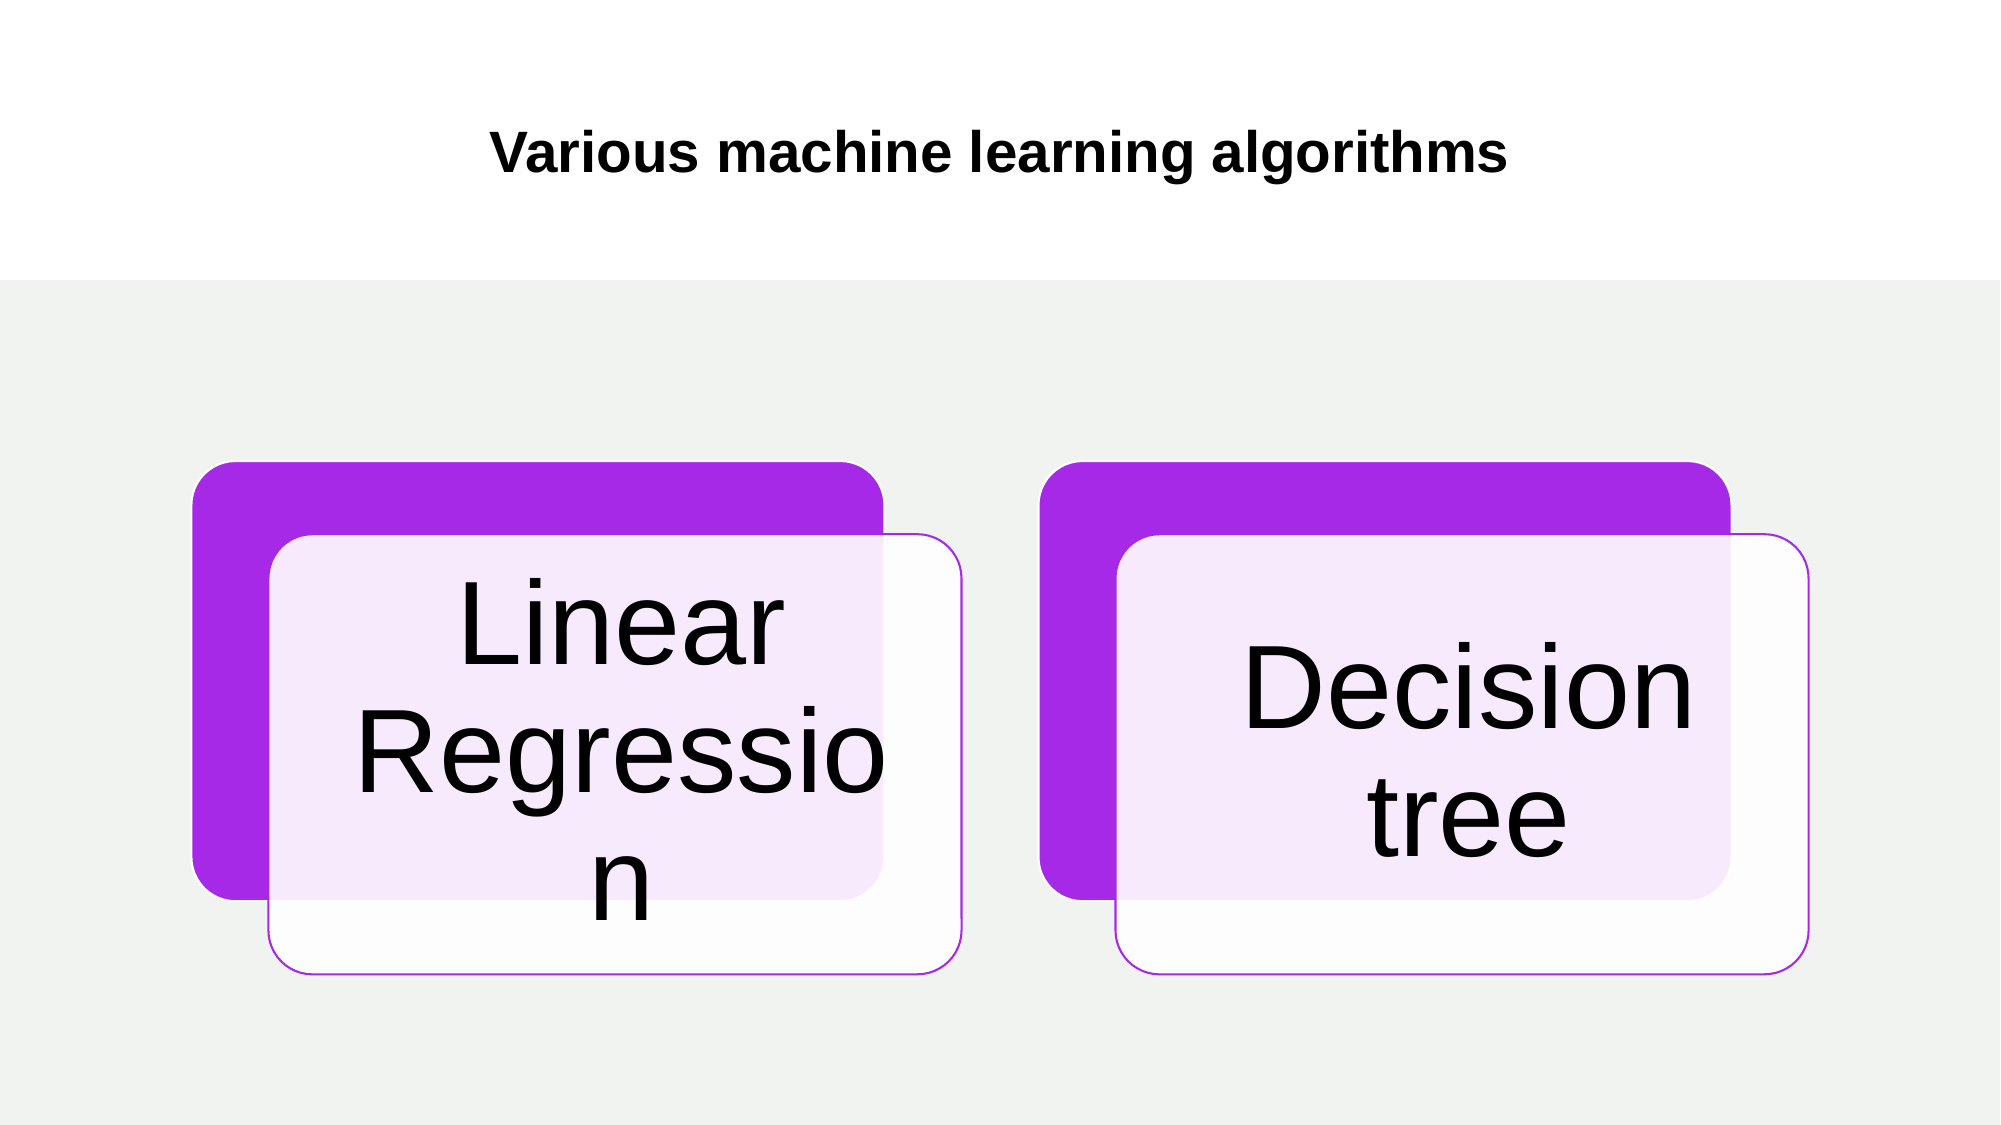

# Various machine learning algorithms

Linear Regression
Decision tree